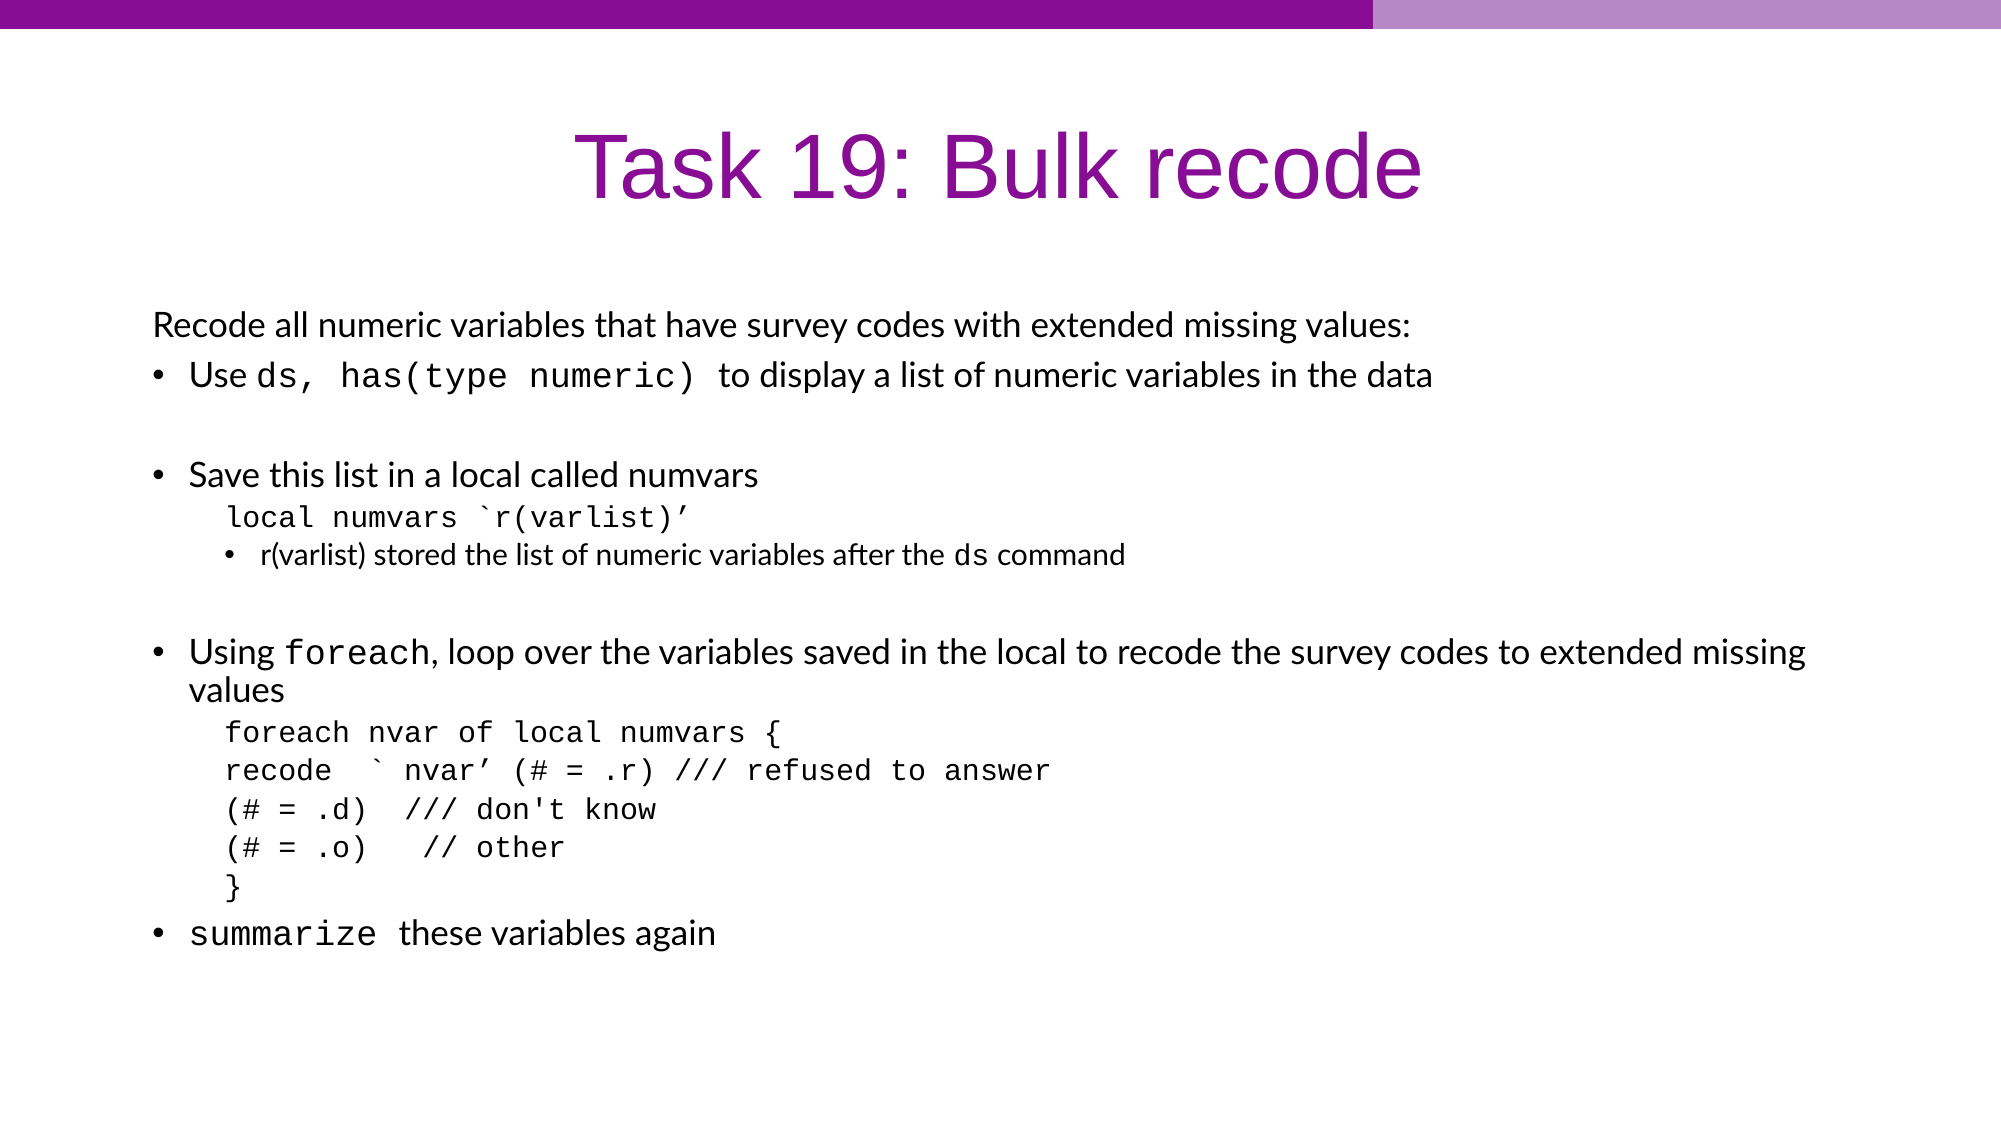

# Task 19: Bulk recode
Recode all numeric variables that have survey codes with extended missing values:
Use ds, has(type numeric) to display a list of numeric variables in the data

Save this list in a local called numvars
local numvars `r(varlist)’
r(varlist) stored the list of numeric variables after the ds command

Using foreach, loop over the variables saved in the local to recode the survey codes to extended missing values
foreach nvar of local numvars {
	recode  ` nvar’ (# = .r) 	/// refused to answer
			(# = .d) 	/// don't know
			(# = .o)	 // other
}
summarize these variables again